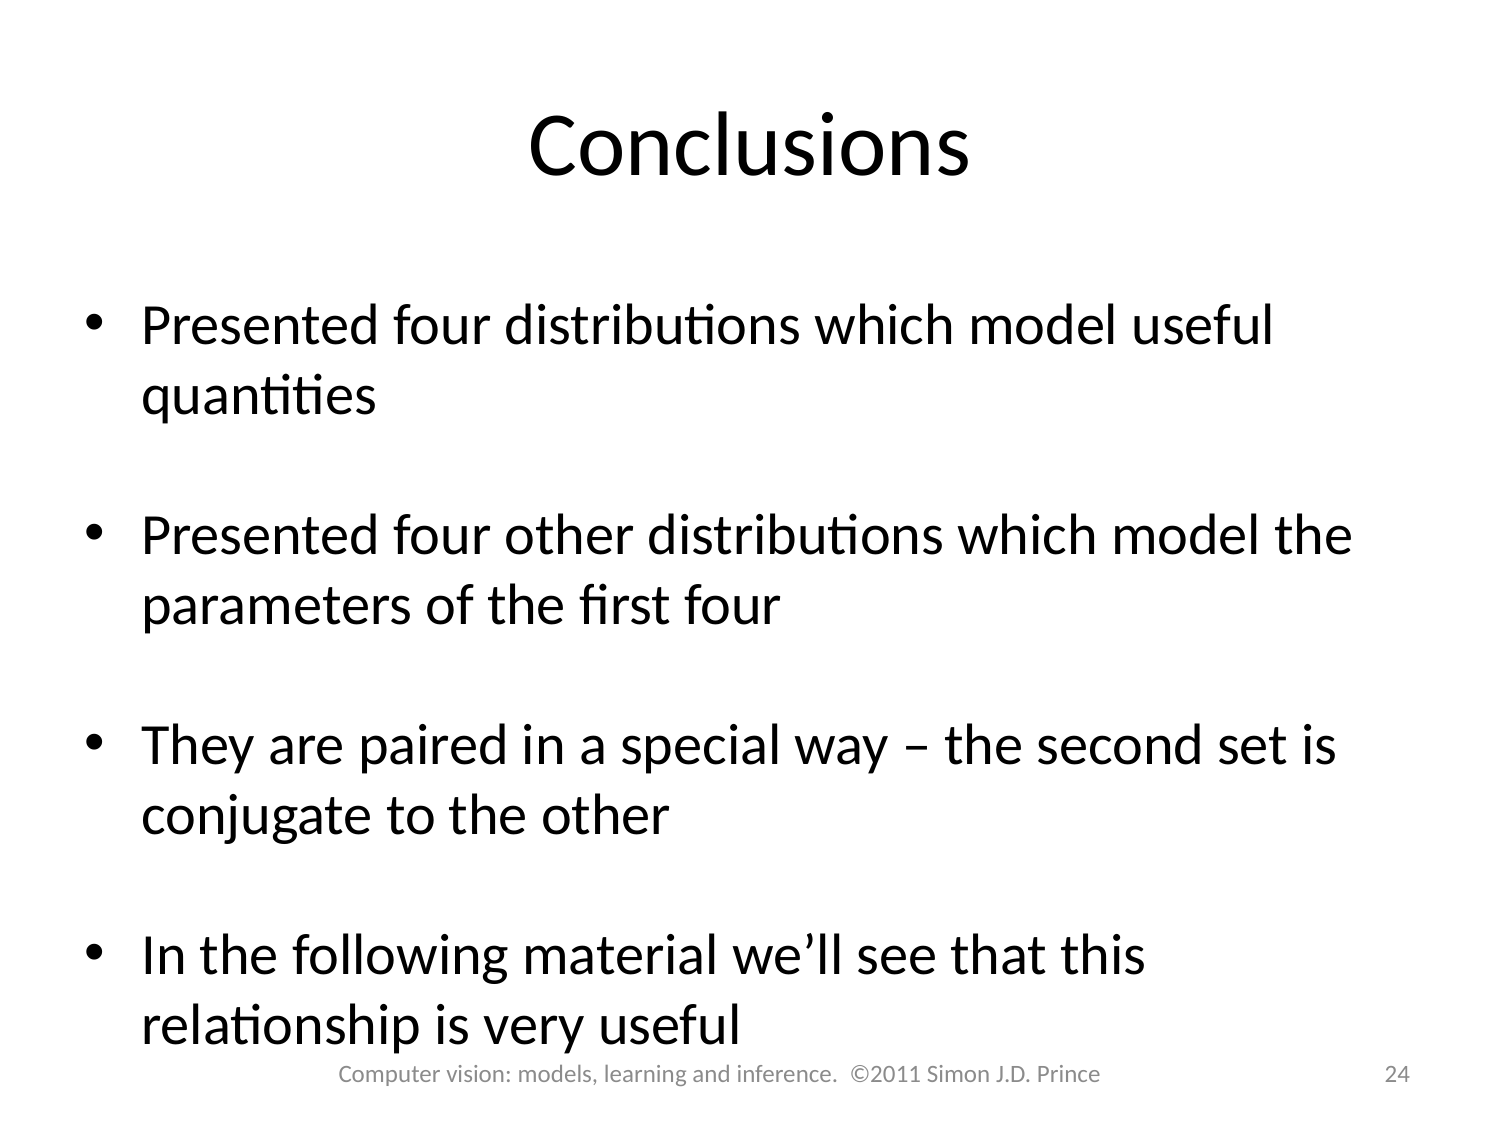

# Conclusions

Presented four distributions which model useful quantities

Presented four other distributions which model the parameters of the first four

They are paired in a special way – the second set is conjugate to the other

In the following material we’ll see that this relationship is very useful
Computer vision: models, learning and inference.  ©2011 Simon J.D. Prince
24